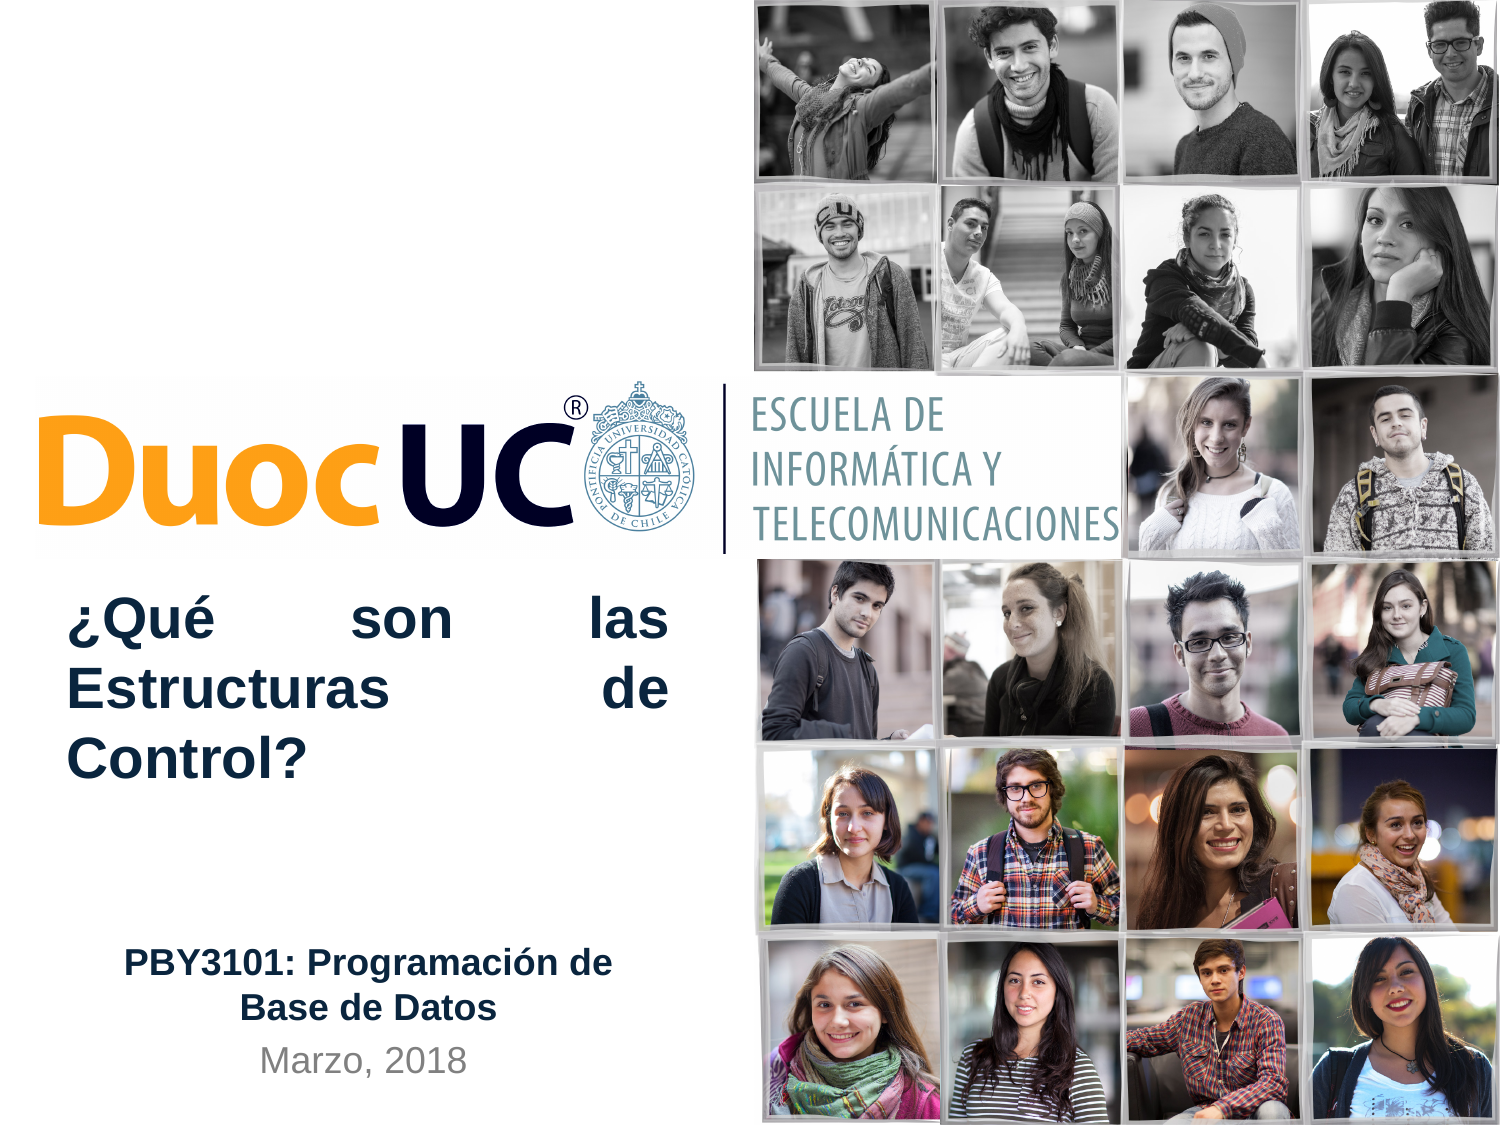

¿Qué son las Estructuras de Control?
PBY3101: Programación de Base de Datos
Marzo, 2018